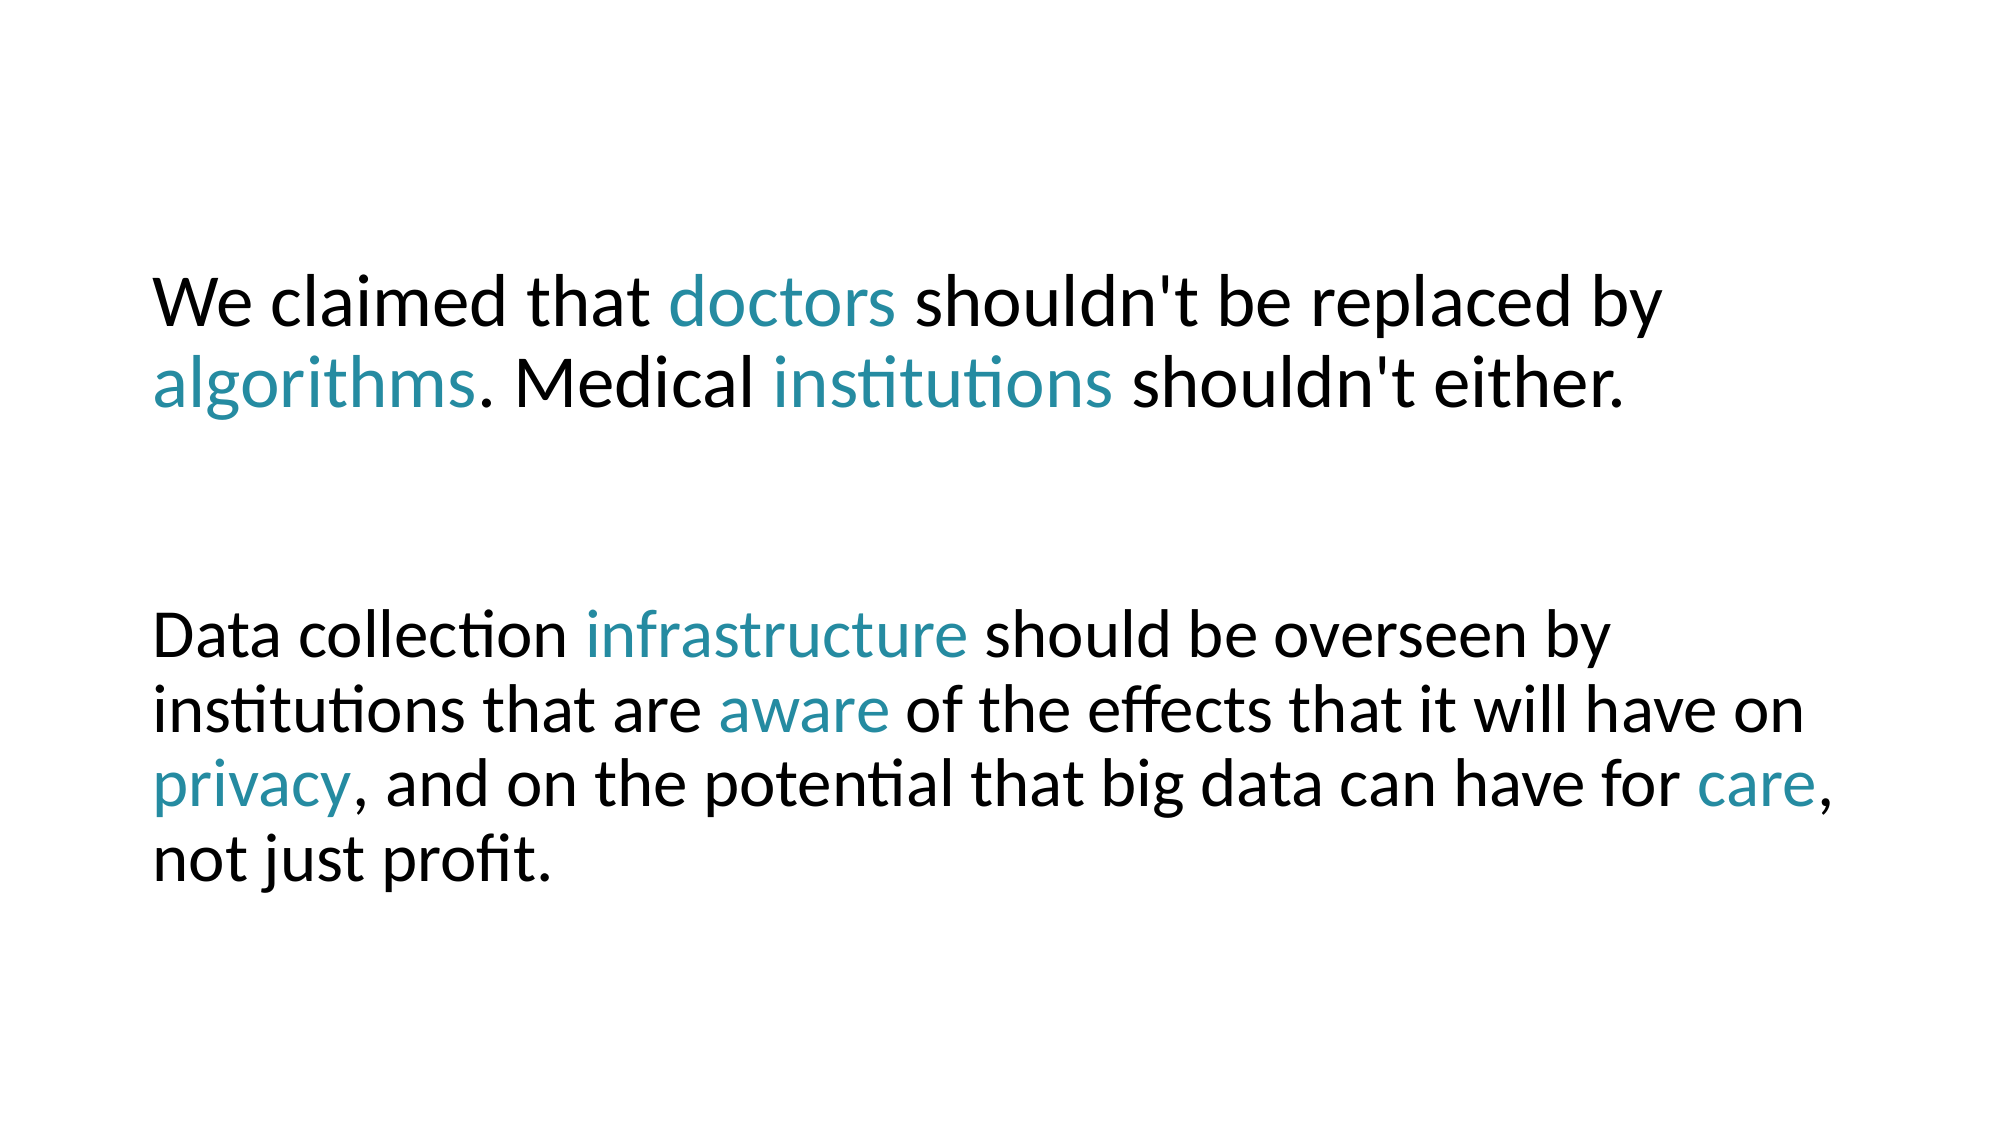

# We claimed that doctors shouldn't be replaced by algorithms. Medical institutions shouldn't either.
Data collection infrastructure should be overseen by institutions that are aware of the effects that it will have on privacy, and on the potential that big data can have for care, not just profit.